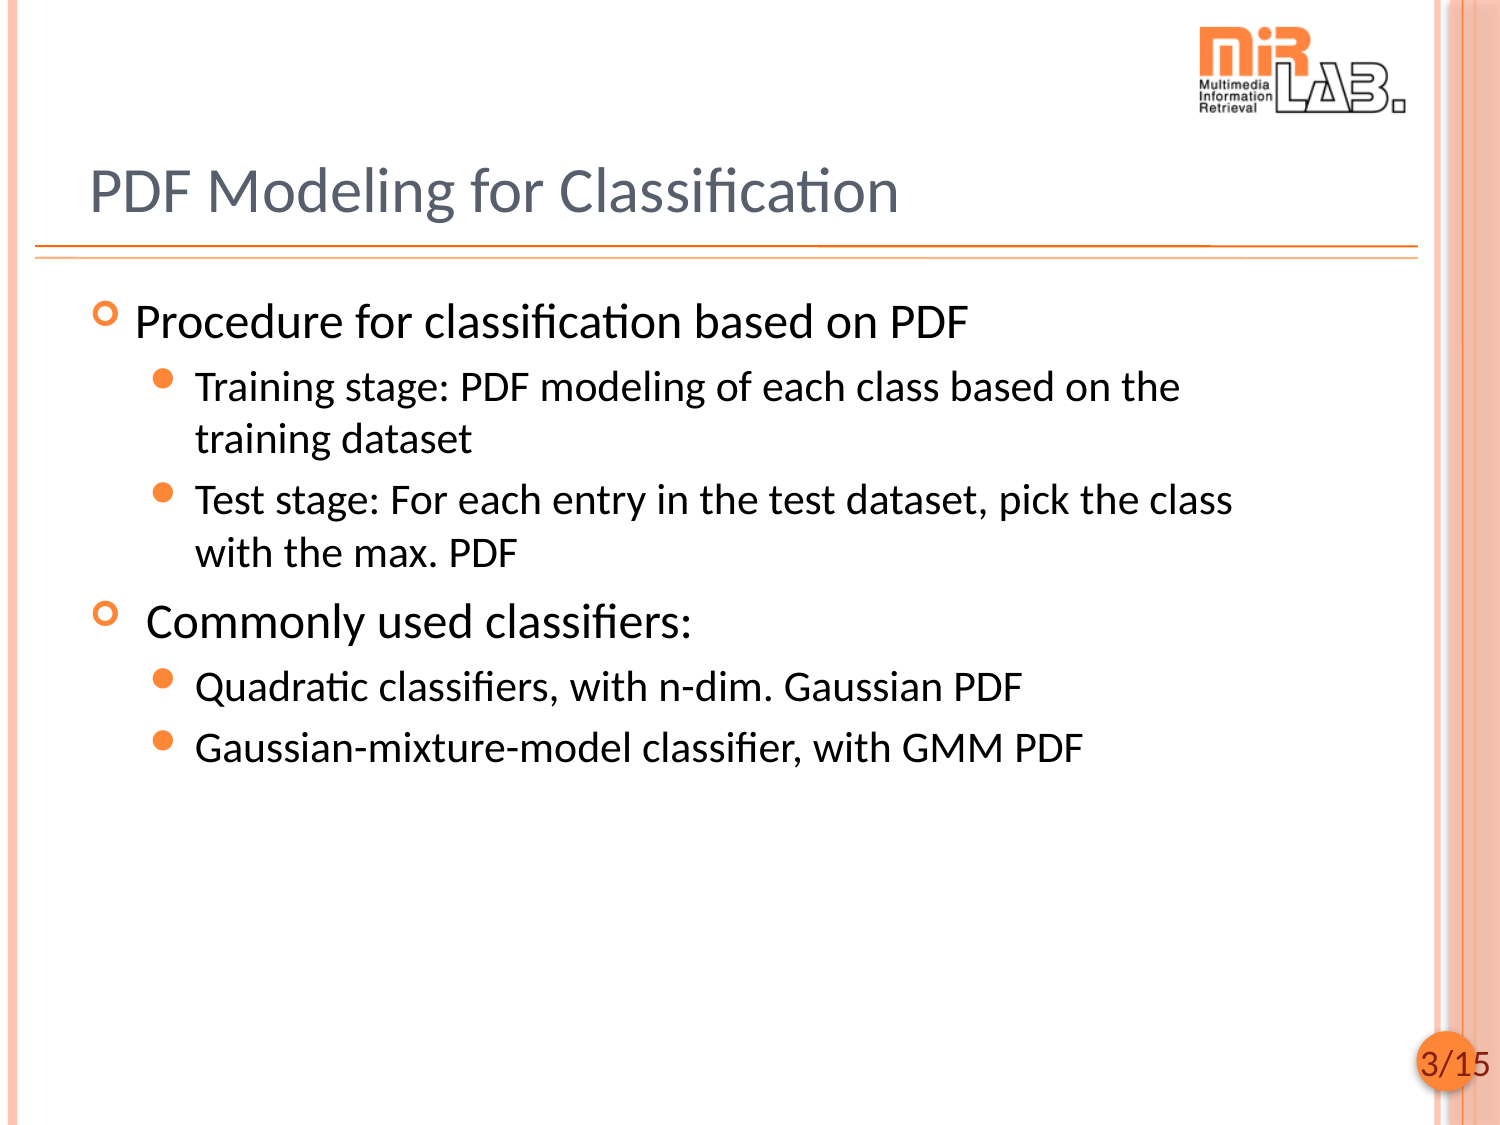

# PDF Modeling for Classification
Procedure for classification based on PDF
Training stage: PDF modeling of each class based on the training dataset
Test stage: For each entry in the test dataset, pick the class with the max. PDF
 Commonly used classifiers:
Quadratic classifiers, with n-dim. Gaussian PDF
Gaussian-mixture-model classifier, with GMM PDF